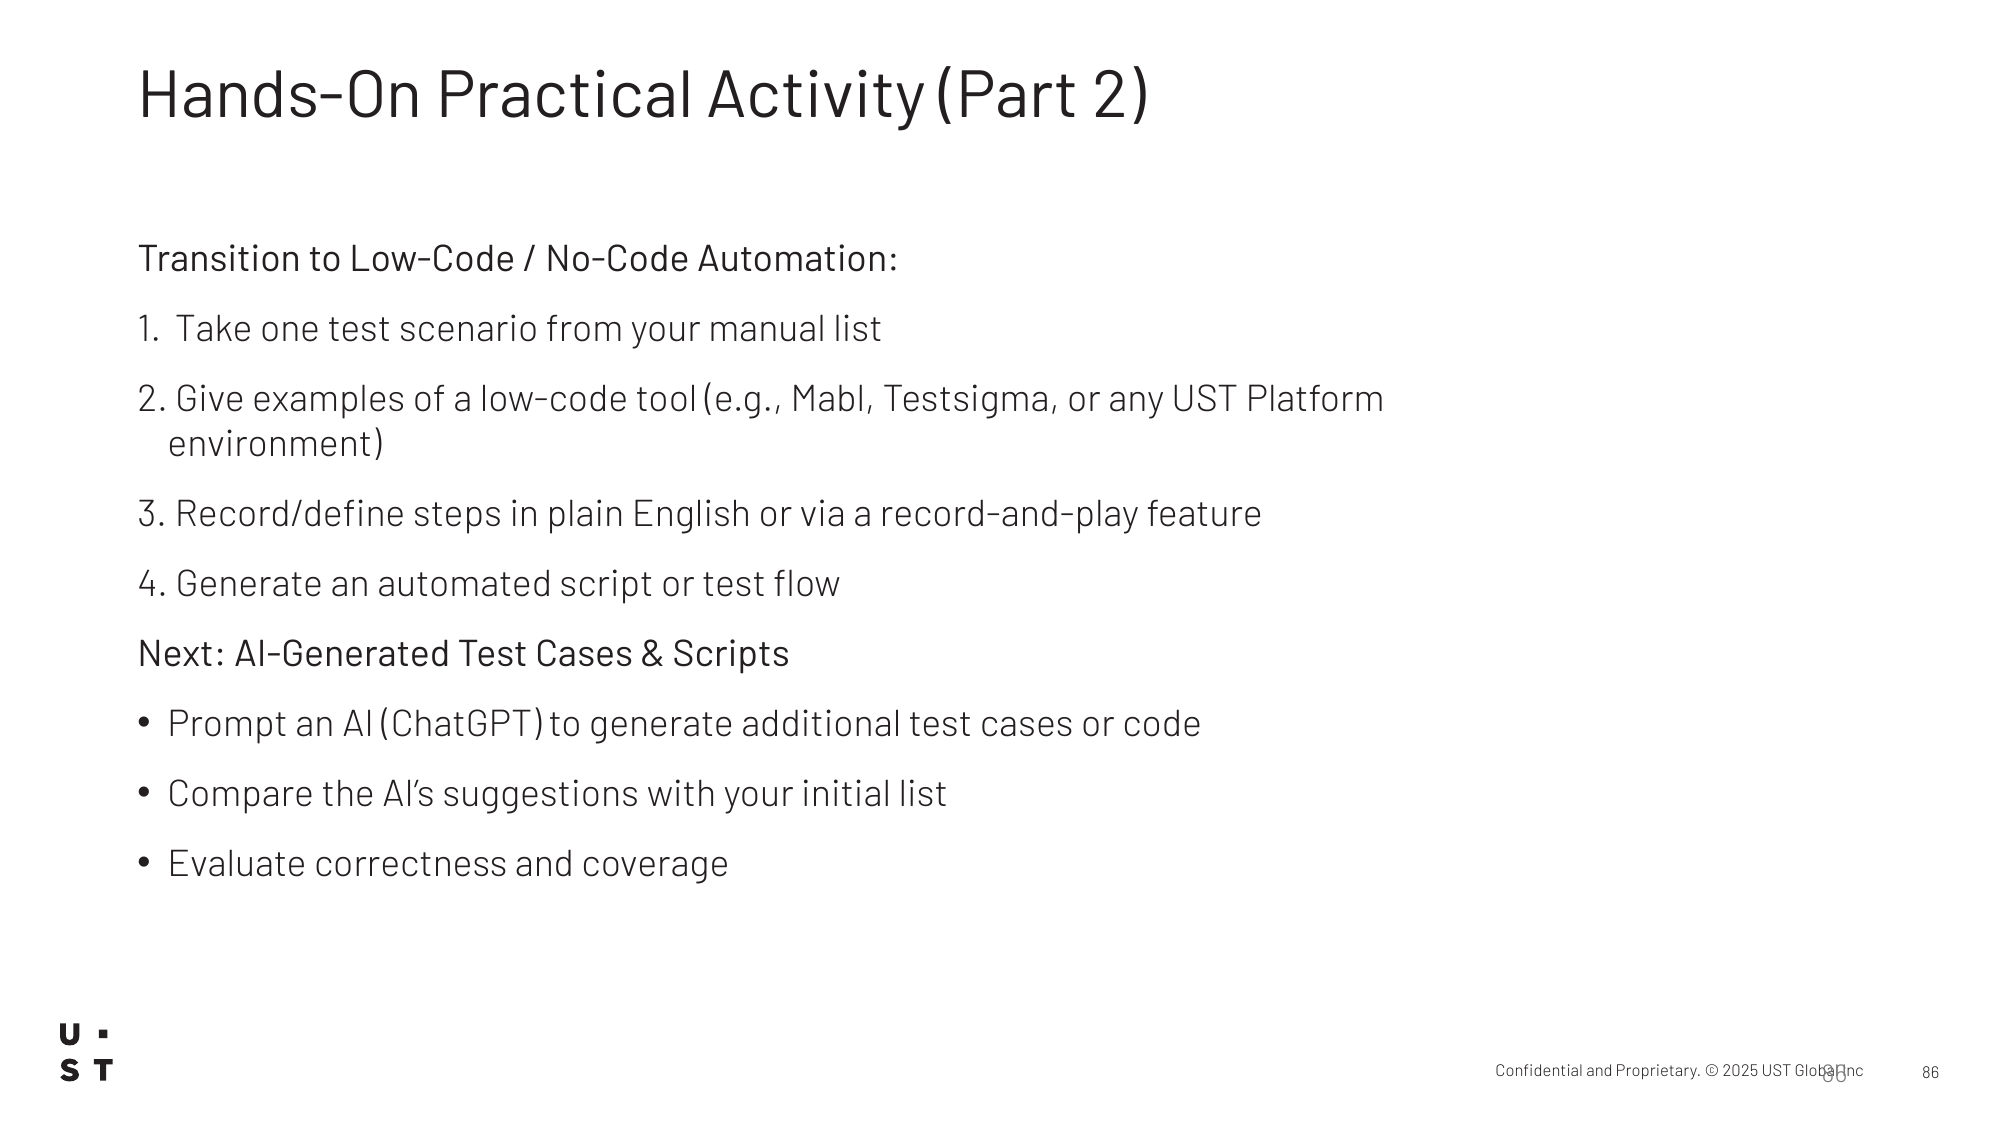

# Hands-On Practical Activity (Part 2)
Transition to Low-Code / No-Code Automation:
 Take one test scenario from your manual list
 Give examples of a low-code tool (e.g., Mabl, Testsigma, or any UST Platform environment)
 Record/define steps in plain English or via a record-and-play feature
 Generate an automated script or test flow
Next: AI-Generated Test Cases & Scripts
Prompt an AI (ChatGPT) to generate additional test cases or code
Compare the AI’s suggestions with your initial list
Evaluate correctness and coverage

86